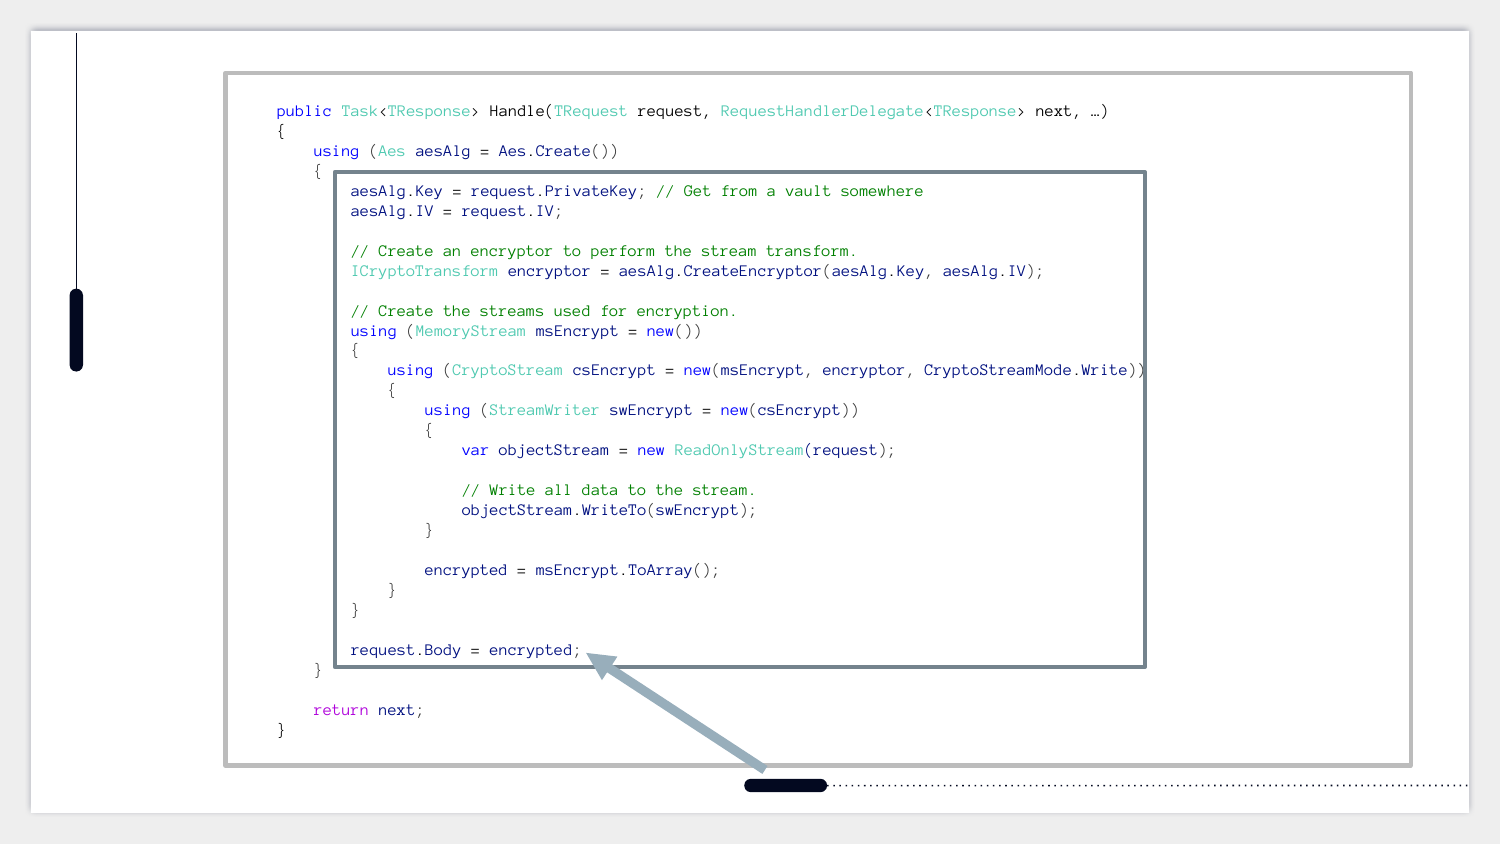

public Task<TResponse> Handle(TRequest request, RequestHandlerDelegate<TResponse> next, …)
    {
        using (Aes aesAlg = Aes.Create())
        {
            aesAlg.Key = request.PrivateKey; // Get from a vault somewhere
            aesAlg.IV = request.IV;
            // Create an encryptor to perform the stream transform.
            ICryptoTransform encryptor = aesAlg.CreateEncryptor(aesAlg.Key, aesAlg.IV);
            // Create the streams used for encryption.
            using (MemoryStream msEncrypt = new())
            {
                using (CryptoStream csEncrypt = new(msEncrypt, encryptor, CryptoStreamMode.Write))
                {
                    using (StreamWriter swEncrypt = new(csEncrypt))
                    {
                        var objectStream = new ReadOnlyStream(request);

                        // Write all data to the stream.
                        objectStream.WriteTo(swEncrypt);
                    }
                    encrypted = msEncrypt.ToArray();
                }
            }
            request.Body = encrypted;
        }
        return next;
    }

#